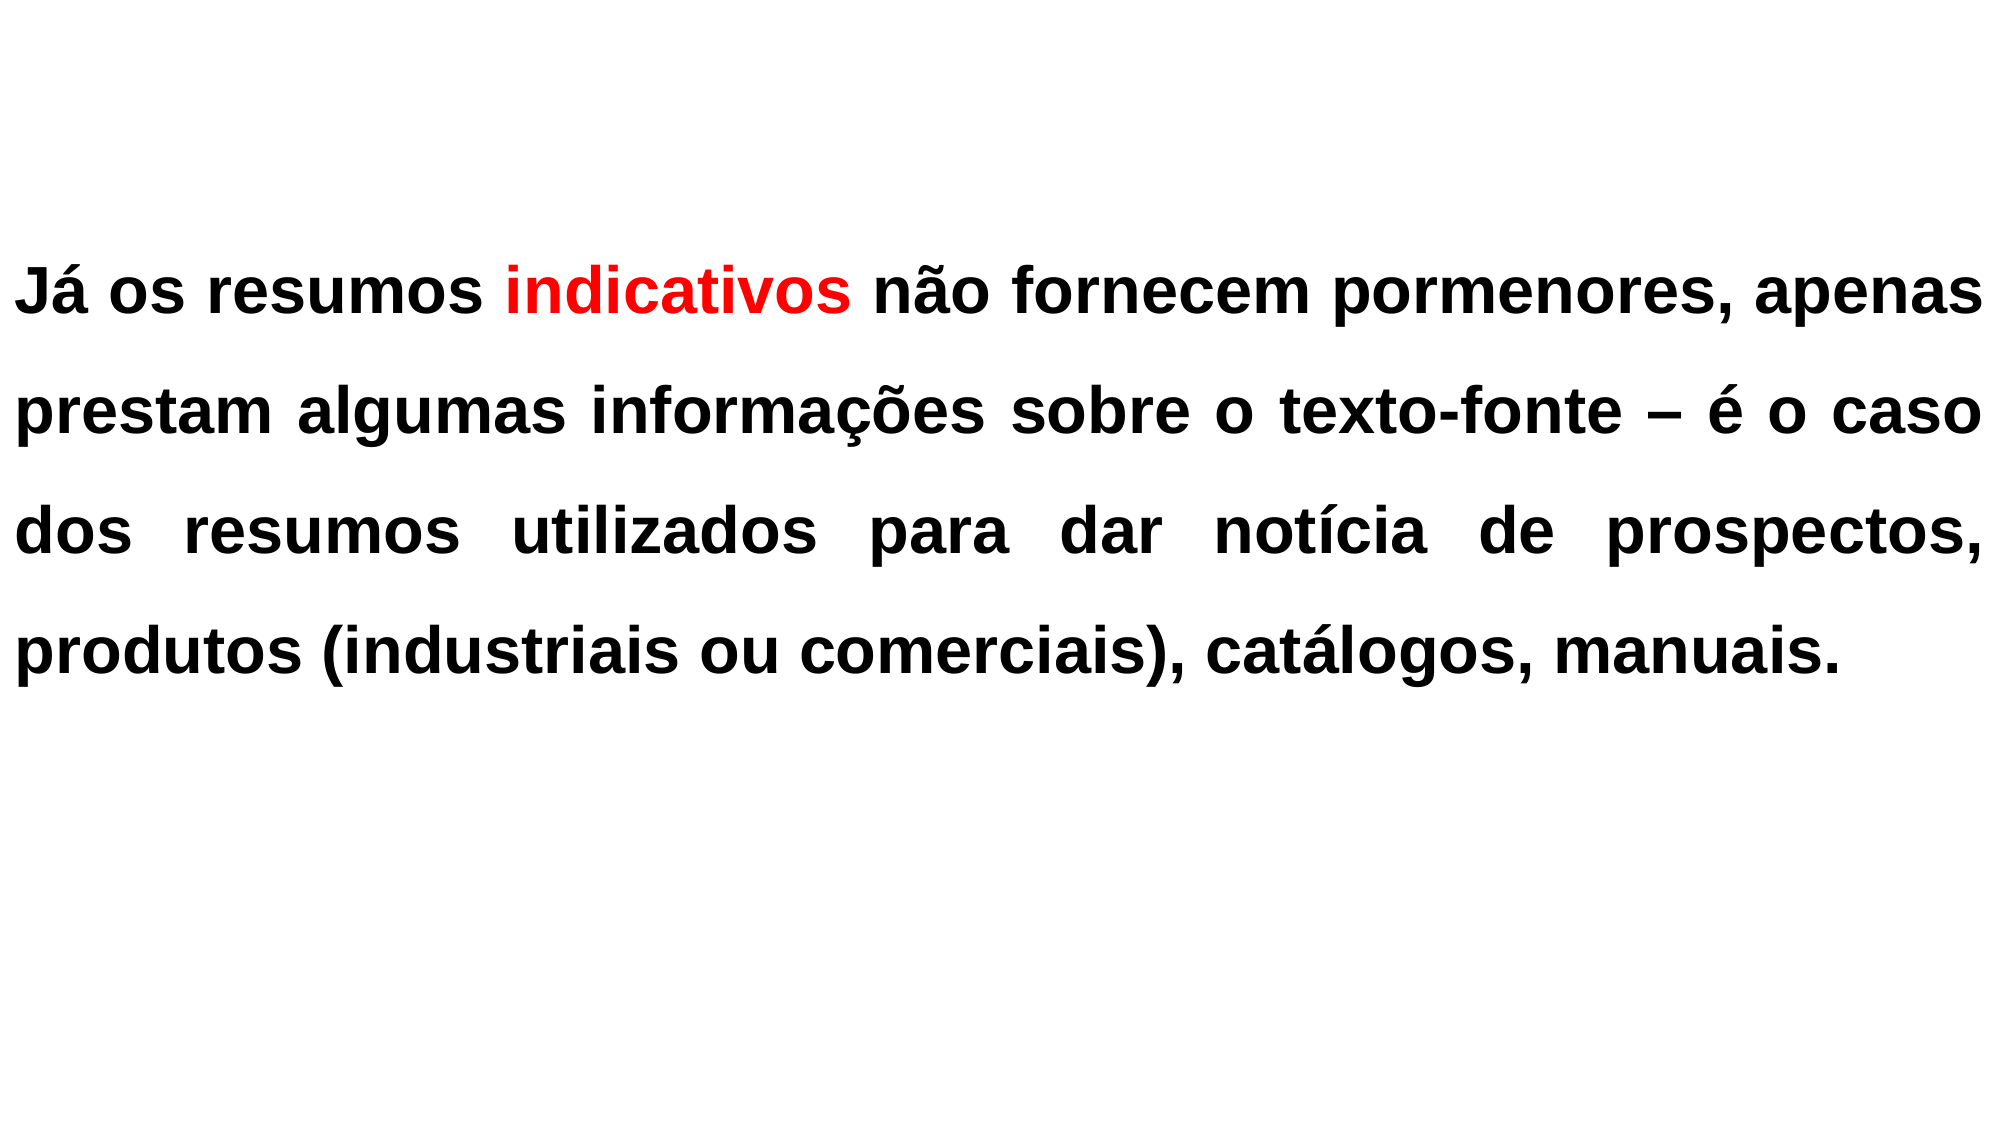

Já os resumos indicativos não fornecem pormenores, apenas prestam algumas informações sobre o texto-fonte – é o caso dos resumos utilizados para dar notícia de prospectos, produtos (industriais ou comerciais), catálogos, manuais.